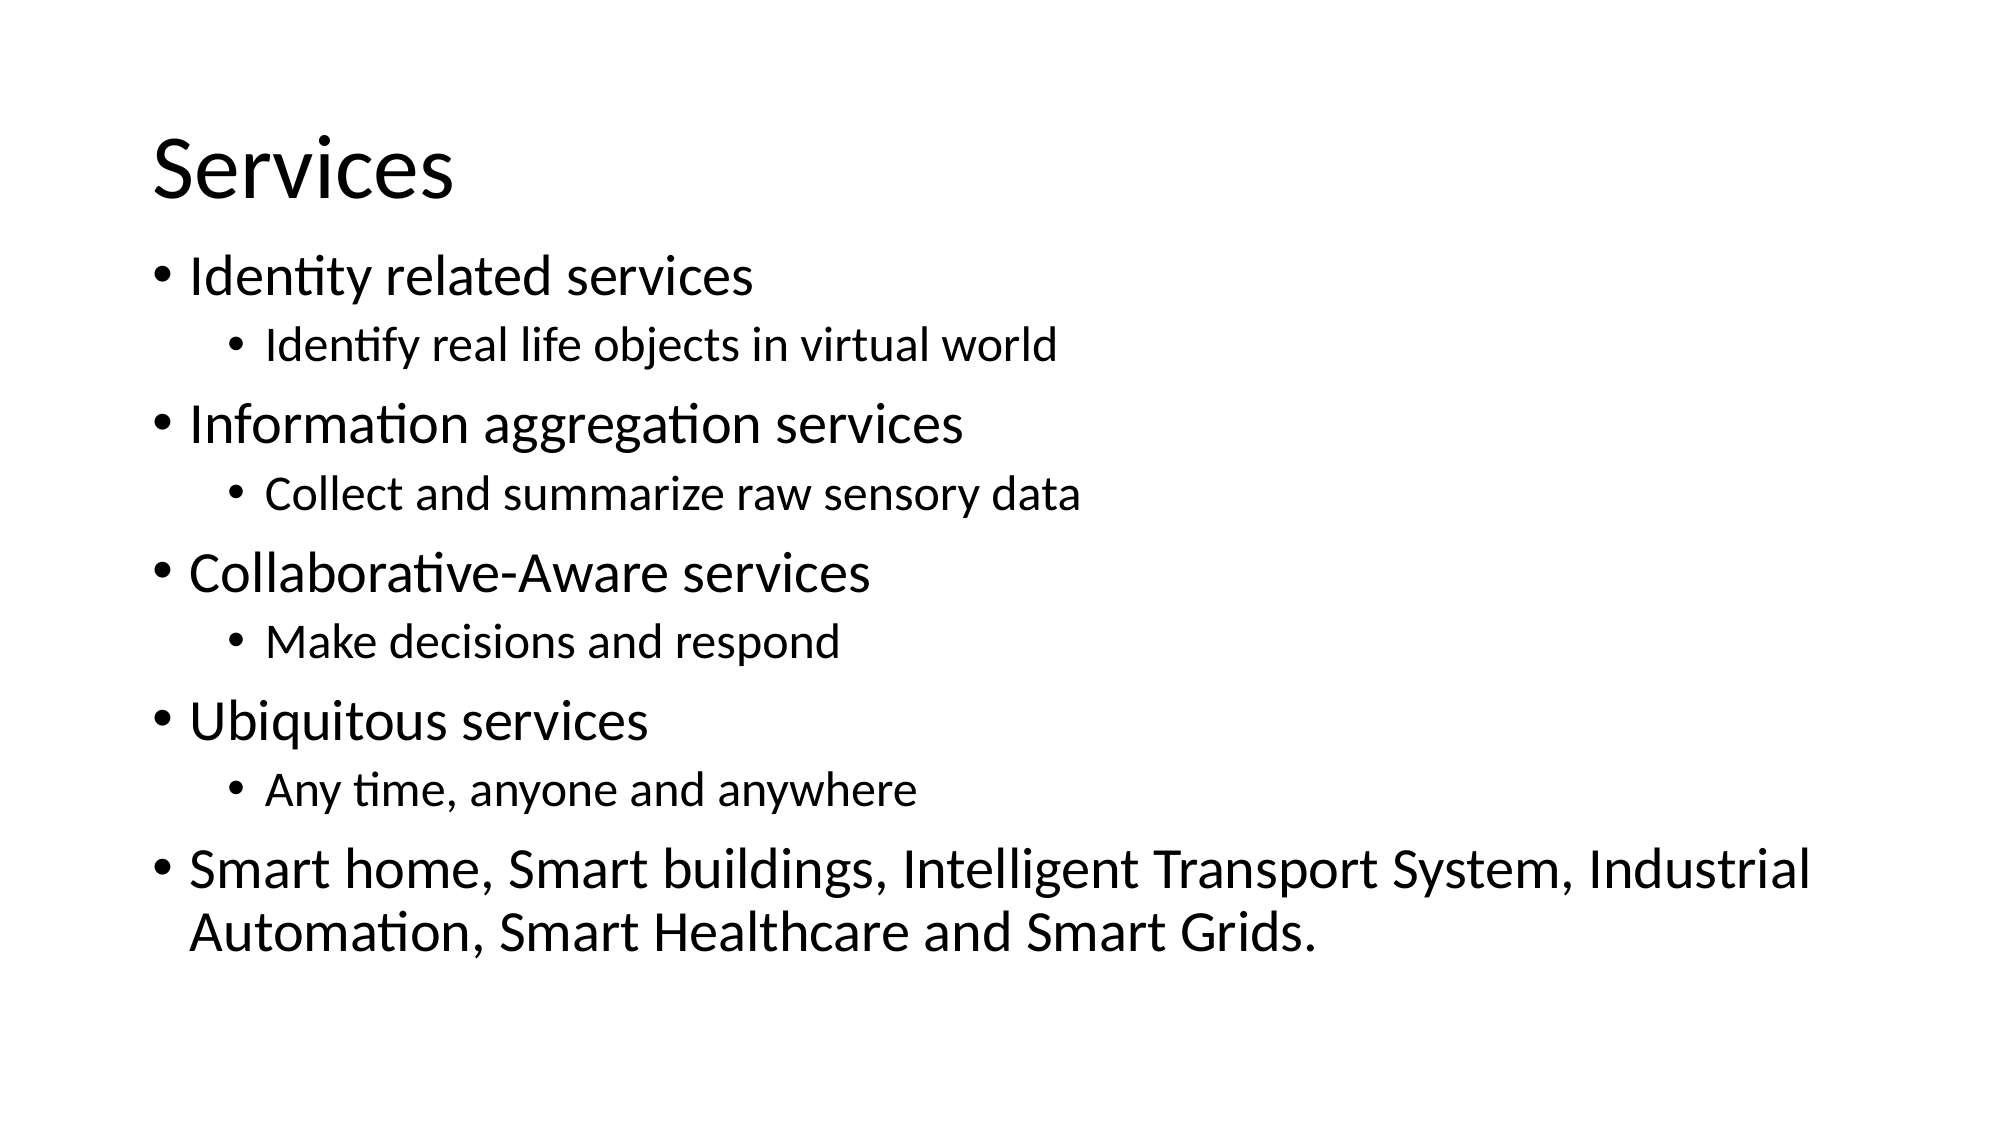

# Services
Identity related services
Identify real life objects in virtual world
Information aggregation services
Collect and summarize raw sensory data
Collaborative-Aware services
Make decisions and respond
Ubiquitous services
Any time, anyone and anywhere
Smart home, Smart buildings, Intelligent Transport System, Industrial Automation, Smart Healthcare and Smart Grids.